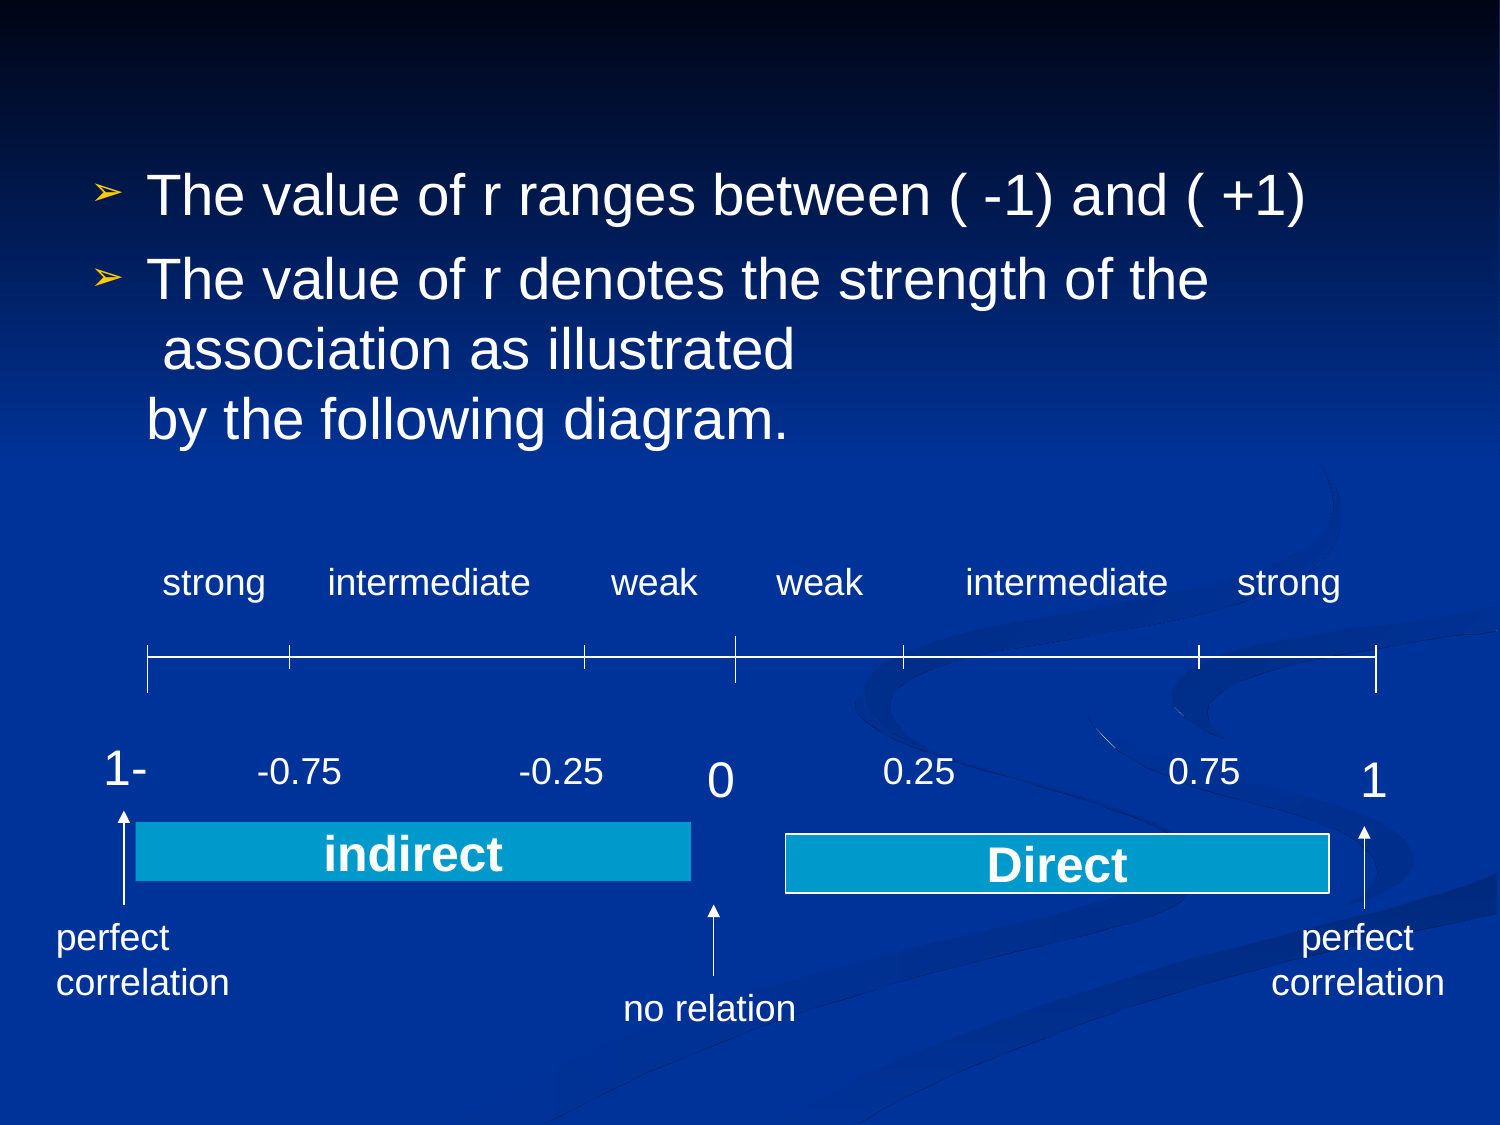

The value of r ranges between ( -1) and ( +1)
The value of r denotes the strength of the  association as illustrated
by the following diagram.
strong
intermediate
weak
weak
intermediate
strong

1-
-0.75	-0.25
0
0.25	0.75
1

indirect

Direct

perfect  correlation
perfect  correlation

no relation